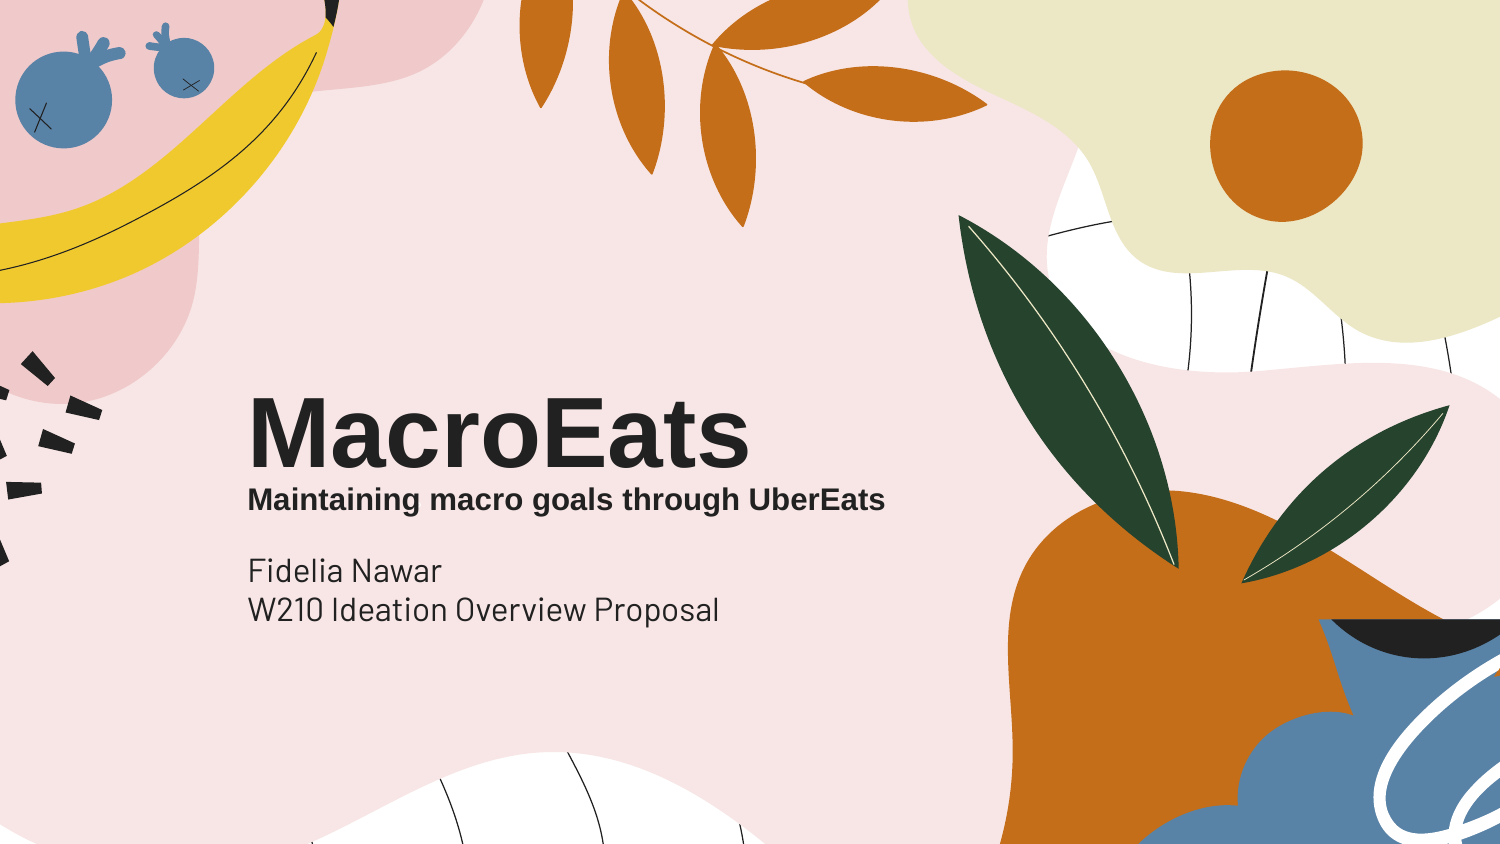

# MacroEats
Maintaining macro goals through UberEats

Fidelia Nawar
W210 Ideation Overview Proposal